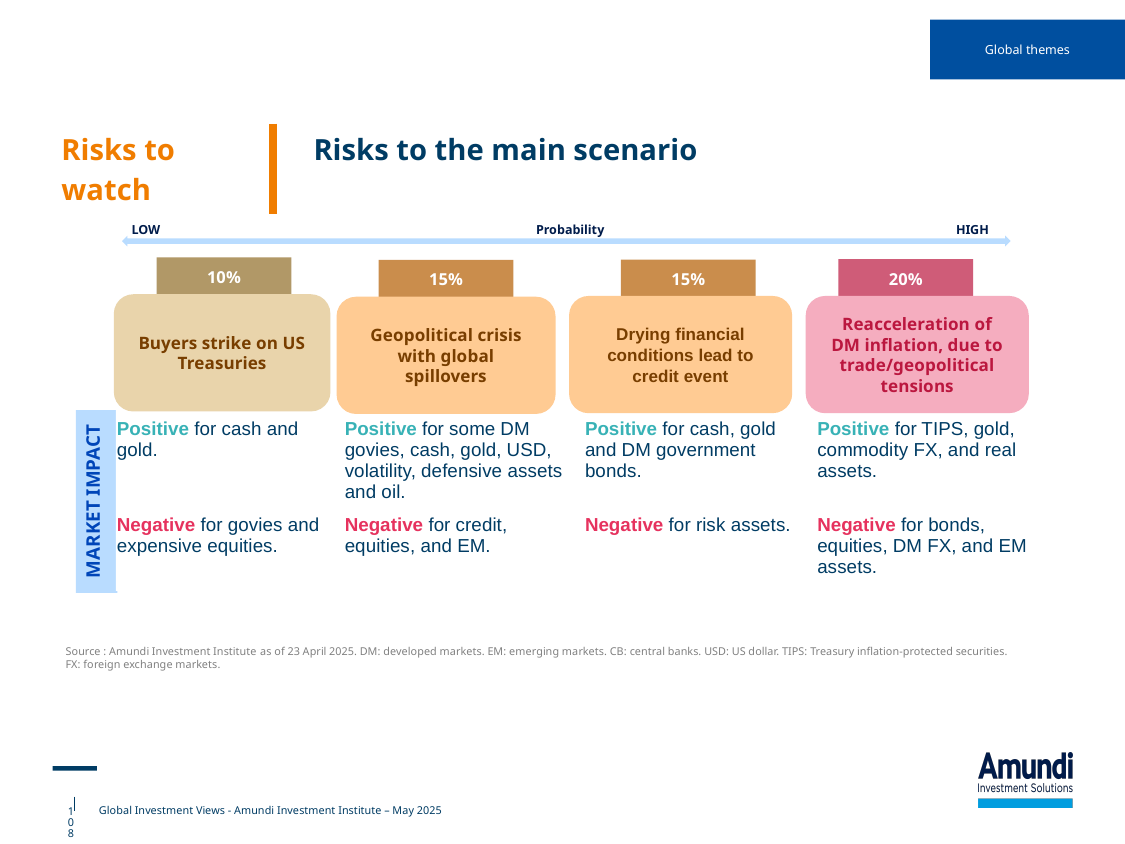

| Risks to watch | Risks to the main scenario |
| --- | --- |
LOW
Probability
HIGH

10%
20%
15%
Buyers strike on US Treasuries
Reacceleration of DM inflation, due to trade/geopolitical tensions
Geopolitical crisis with global spillovers
15%
Drying financial conditions lead to credit event

MARKET IMPACT
| Positive for cash and gold. | Positive for some DM govies, cash, gold, USD, volatility, defensive assets and oil. | Positive for cash, gold and DM government bonds. | Positive for TIPS, gold, commodity FX, and real assets. |
| --- | --- | --- | --- |
| Negative for govies and expensive equities. | Negative for credit, equities, and EM. | Negative for risk assets. | Negative for bonds, equities, DM FX, and EM assets. |
Source : Amundi Investment Institute as of 23 April 2025. DM: developed markets. EM: emerging markets. CB: central banks. USD: US dollar. TIPS: Treasury inflation-protected securities. FX: foreign exchange markets.